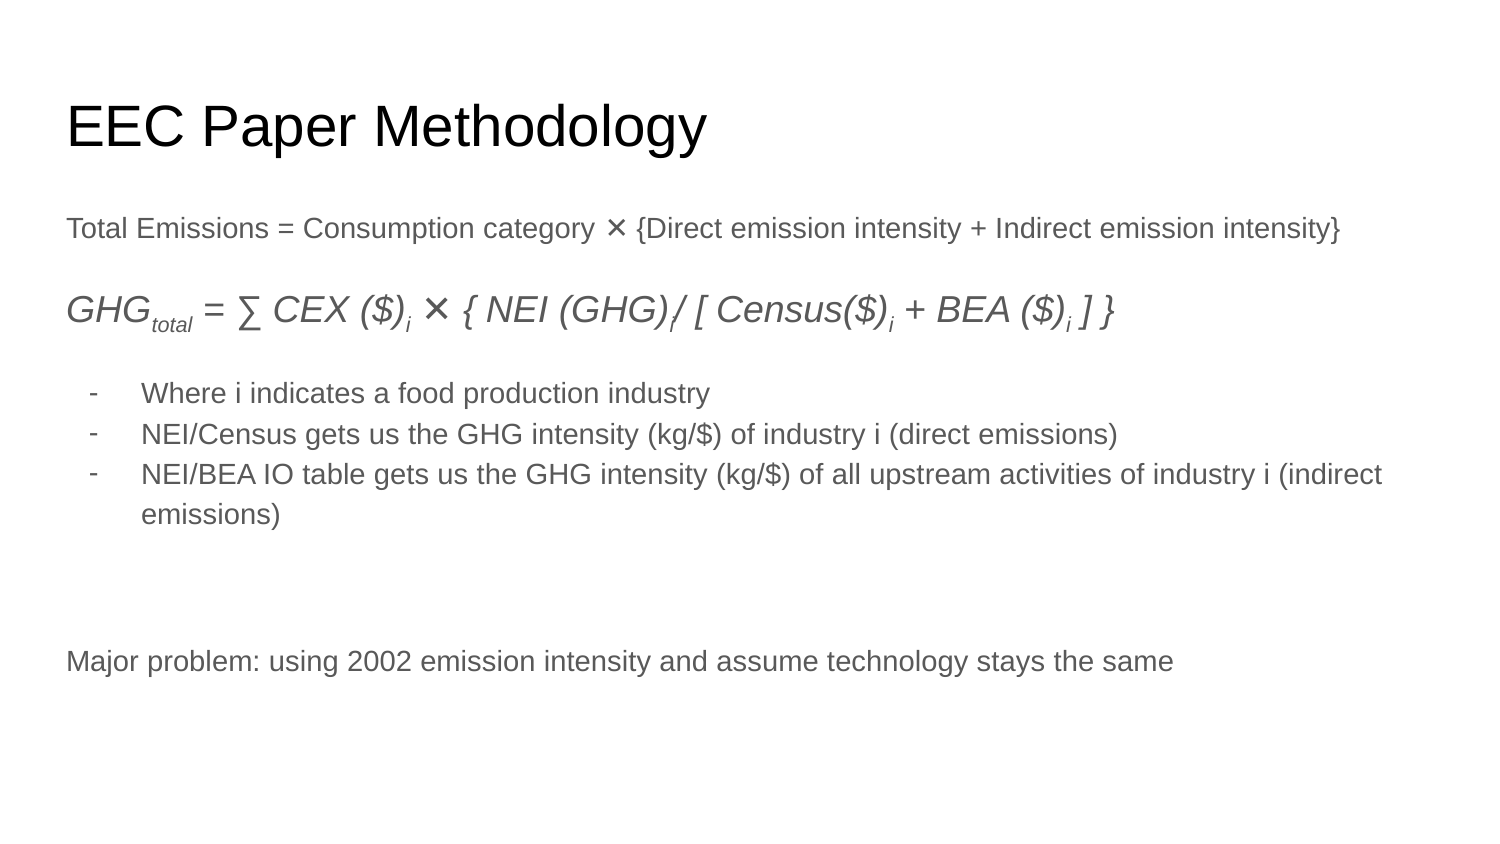

# EEC Paper Methodology
Total Emissions = Consumption category ✕ {Direct emission intensity + Indirect emission intensity}
GHGtotal = ∑ CEX ($)i ✕ { NEI (GHG)i/ [ Census($)i + BEA ($)i ] }
Where i indicates a food production industry
NEI/Census gets us the GHG intensity (kg/$) of industry i (direct emissions)
NEI/BEA IO table gets us the GHG intensity (kg/$) of all upstream activities of industry i (indirect emissions)

Major problem: using 2002 emission intensity and assume technology stays the same